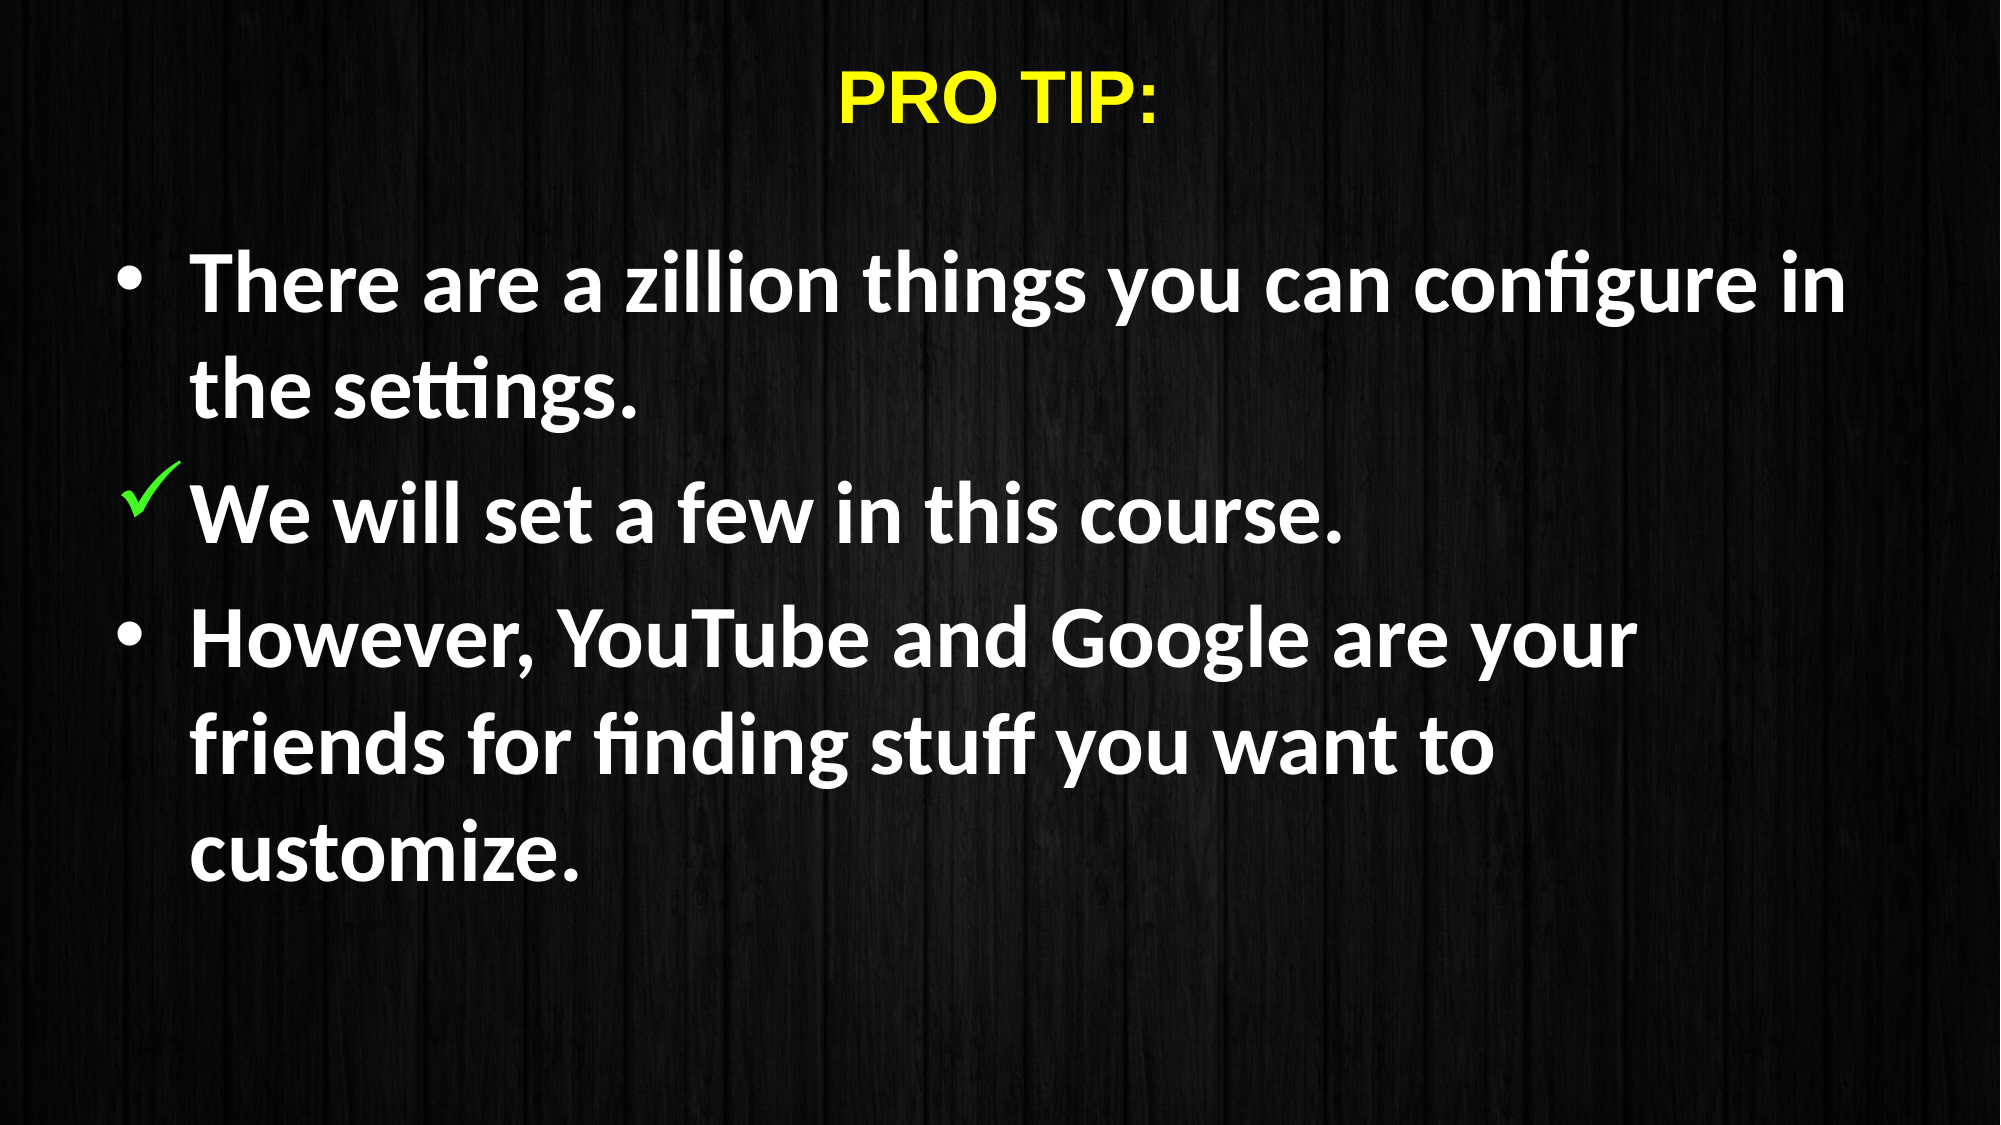

# Pro Tip:
There are a zillion things you can configure in the settings.
We will set a few in this course.
However, YouTube and Google are your friends for finding stuff you want to customize.